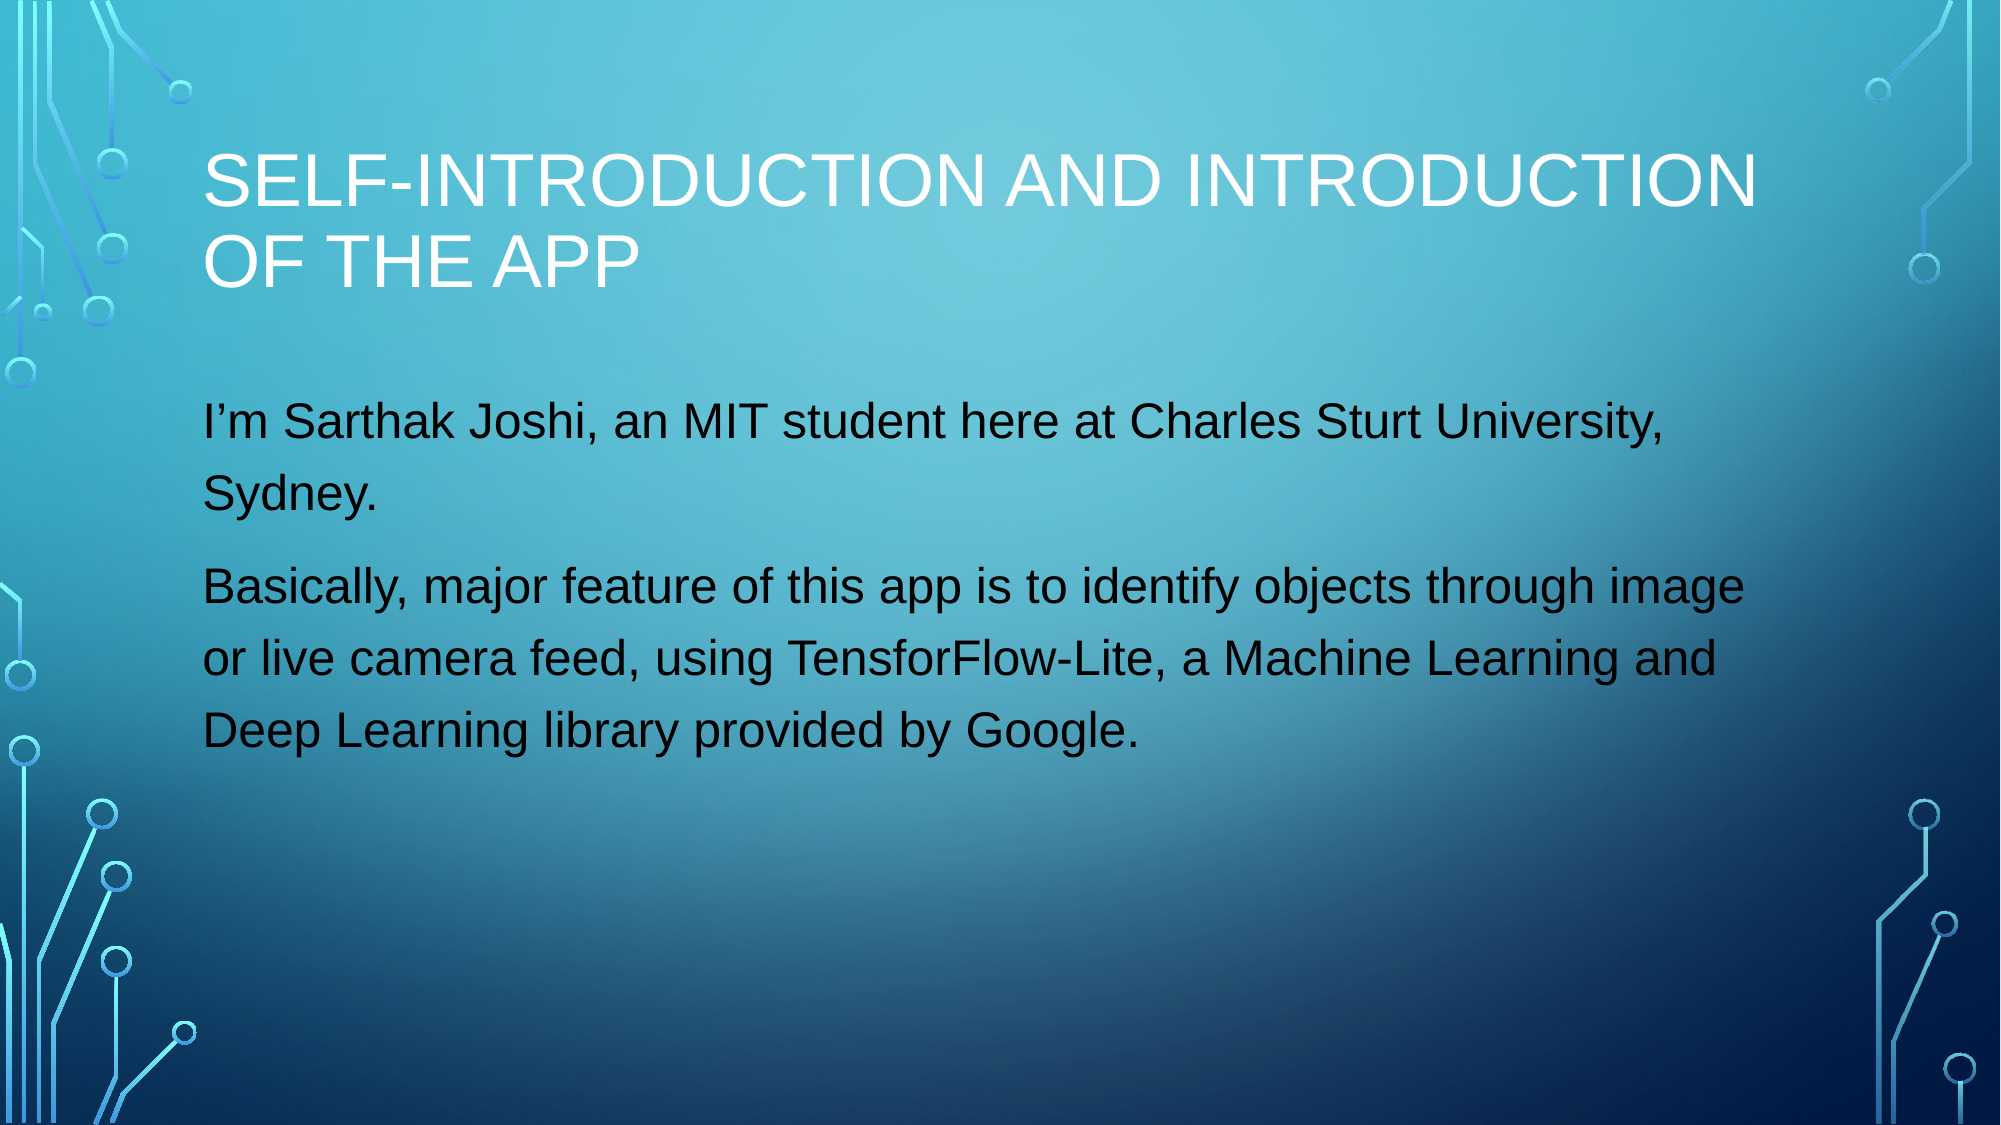

# Self-introduction and introduction of the app
I’m Sarthak Joshi, an MIT student here at Charles Sturt University, Sydney.
Basically, major feature of this app is to identify objects through image or live camera feed, using TensforFlow-Lite, a Machine Learning and Deep Learning library provided by Google.